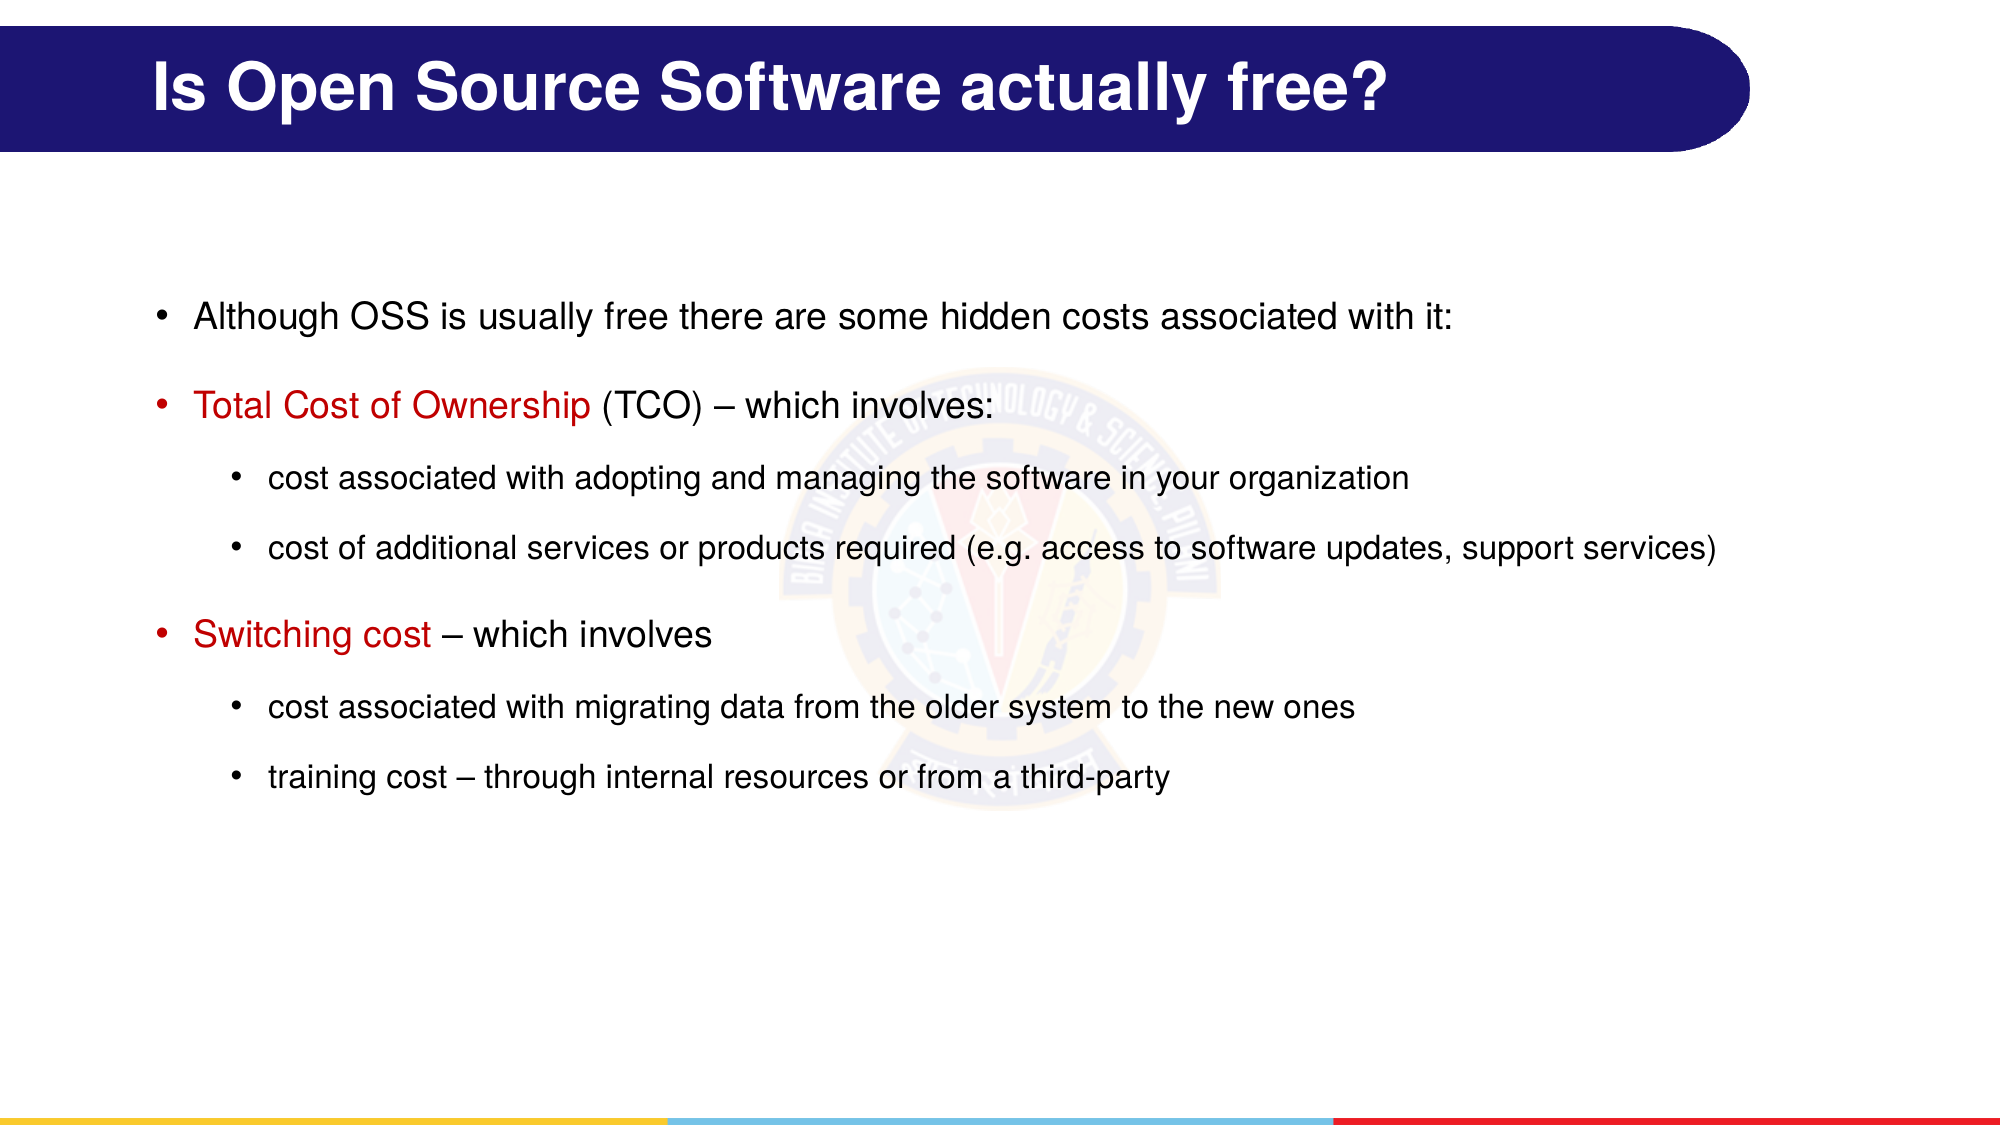

# Is Open Source Software actually free?

Although OSS is usually free there are some hidden costs associated with it:
Total Cost of Ownership (TCO) – which involves:
cost associated with adopting and managing the software in your organization
cost of additional services or products required (e.g. access to software updates, support services)
Switching cost – which involves
cost associated with migrating data from the older system to the new ones
training cost – through internal resources or from a third-party